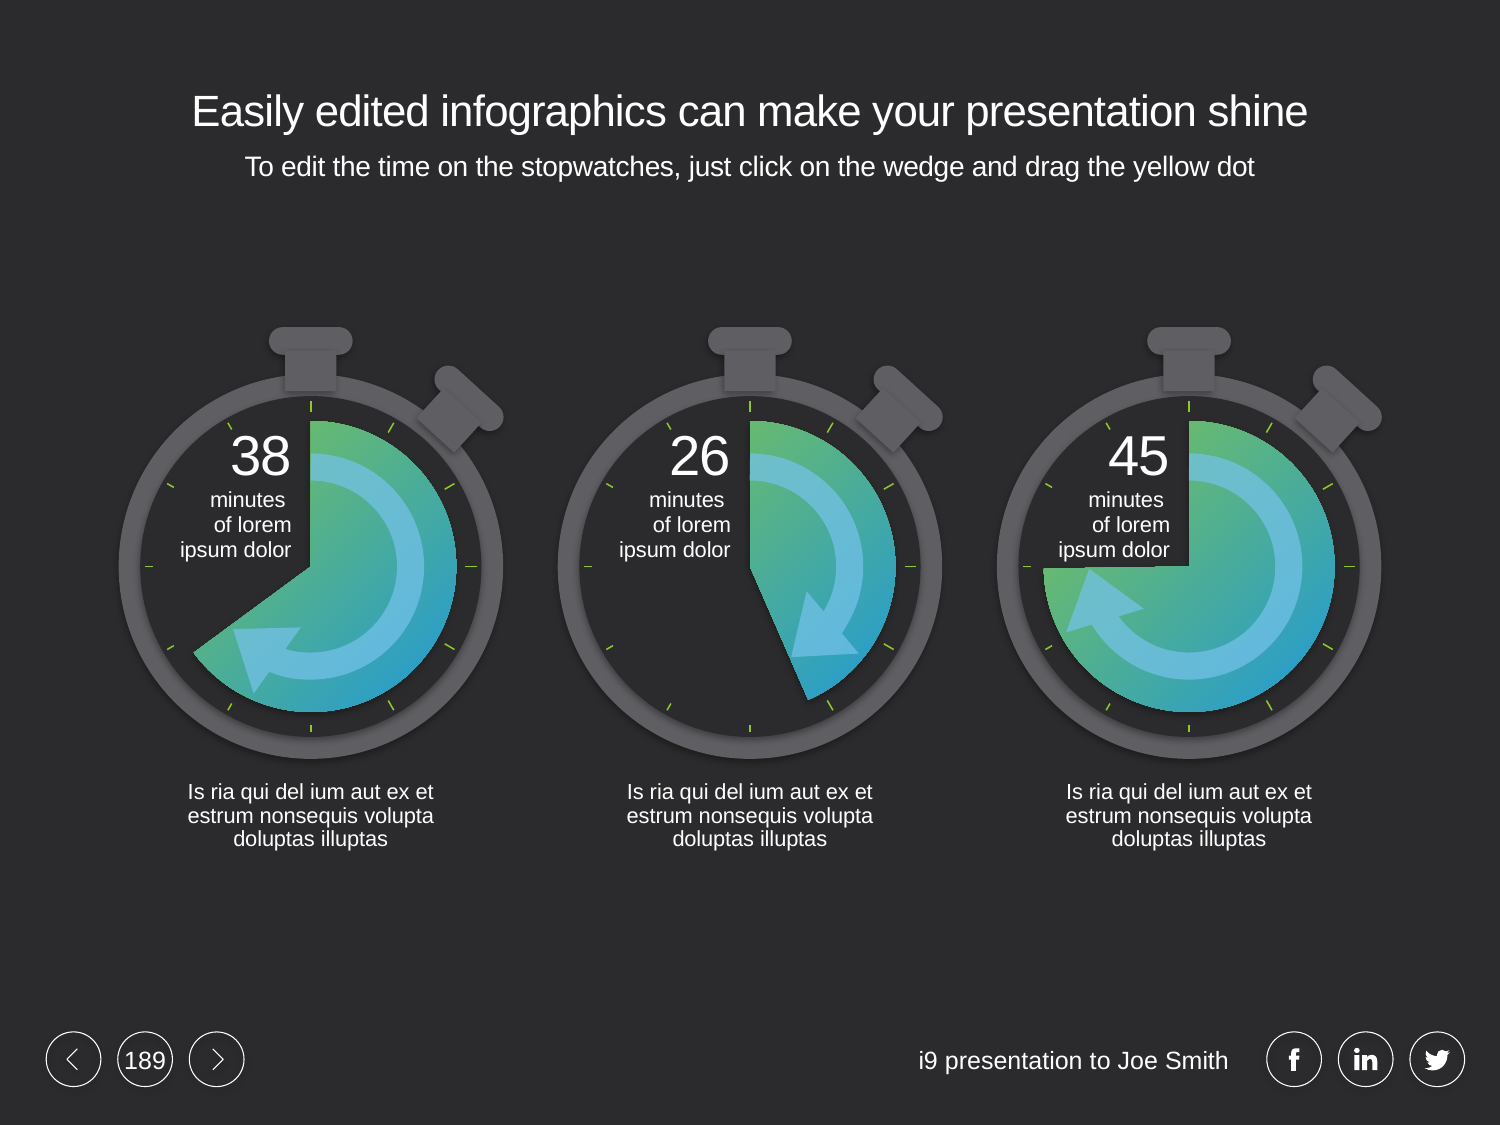

# Easily edited infographics can make your presentation shine
To edit the time on the stopwatches, just click on the wedge and drag the yellow dot

38
minutes
of lorem ipsum dolor
26
minutes
of lorem ipsum dolor
45
minutes
of lorem ipsum dolor

Is ria qui del ium aut ex et estrum nonsequis volupta doluptas illuptas
Is ria qui del ium aut ex et estrum nonsequis volupta doluptas illuptas
Is ria qui del ium aut ex et estrum nonsequis volupta doluptas illuptas